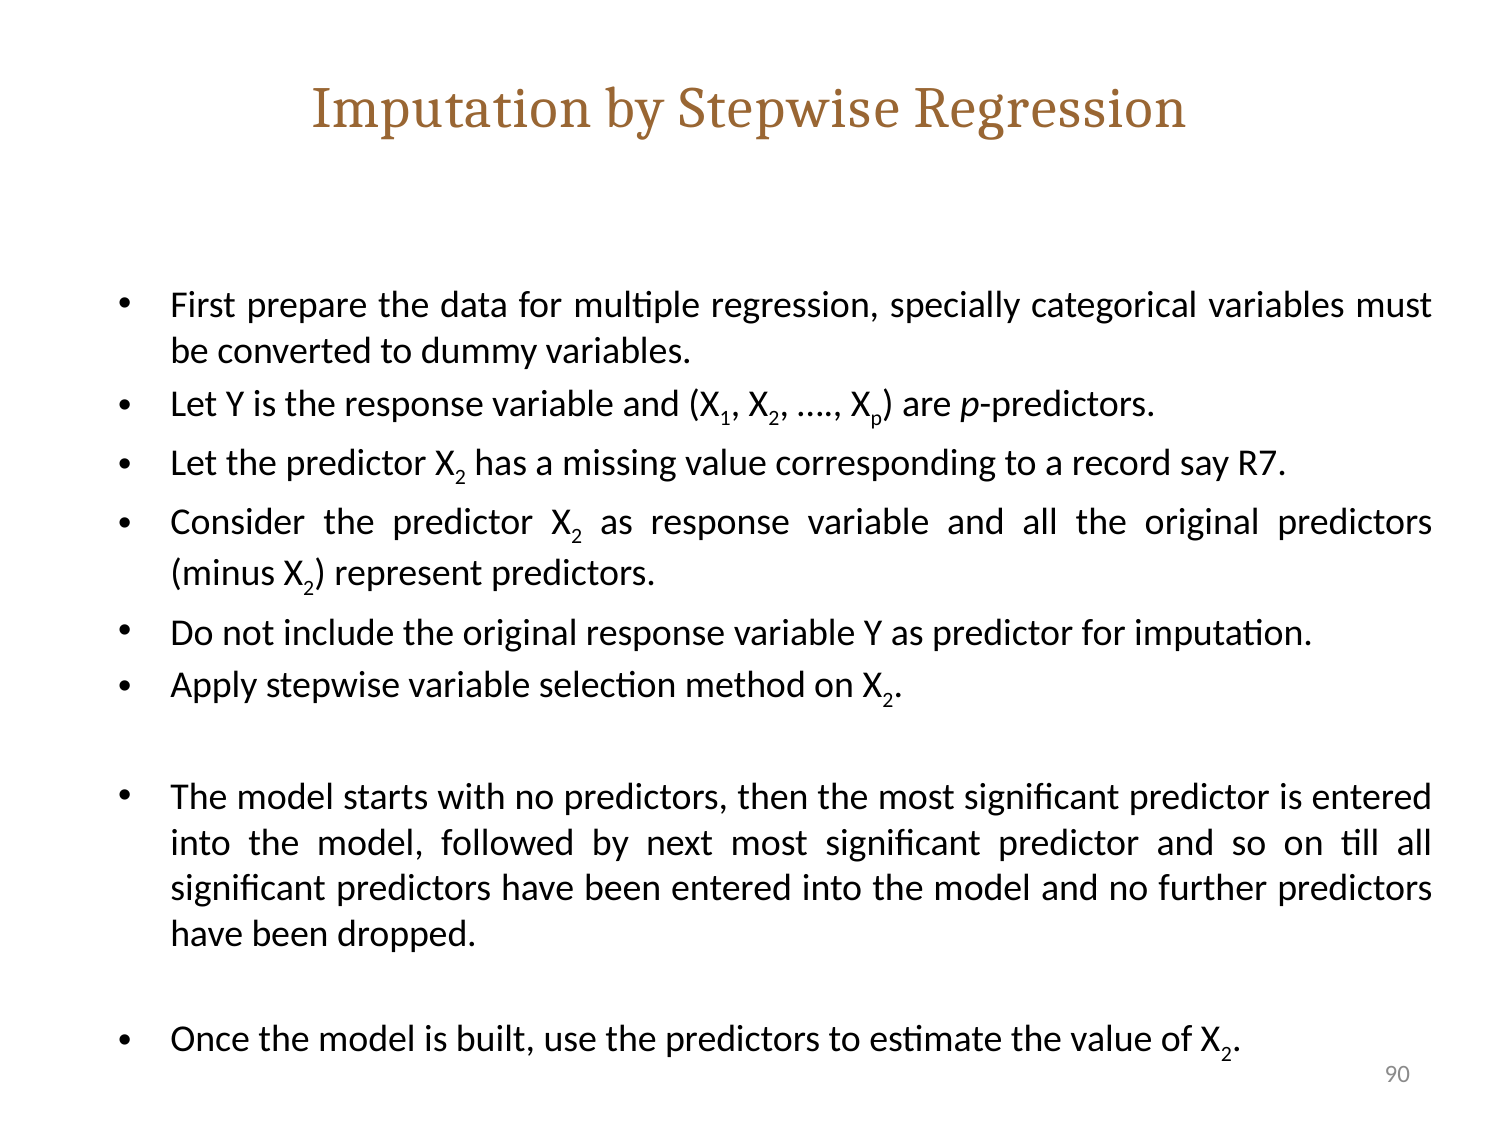

# Imputation by Stepwise Regression

First prepare the data for multiple regression, specially categorical variables must be converted to dummy variables.
Let Y is the response variable and (X1, X2, …., Xp) are p-predictors.
Let the predictor X2 has a missing value corresponding to a record say R7.
Consider the predictor X2 as response variable and all the original predictors (minus X2) represent predictors.
Do not include the original response variable Y as predictor for imputation.
Apply stepwise variable selection method on X2.

The model starts with no predictors, then the most significant predictor is entered into the model, followed by next most significant predictor and so on till all significant predictors have been entered into the model and no further predictors have been dropped.

Once the model is built, use the predictors to estimate the value of X2.
90